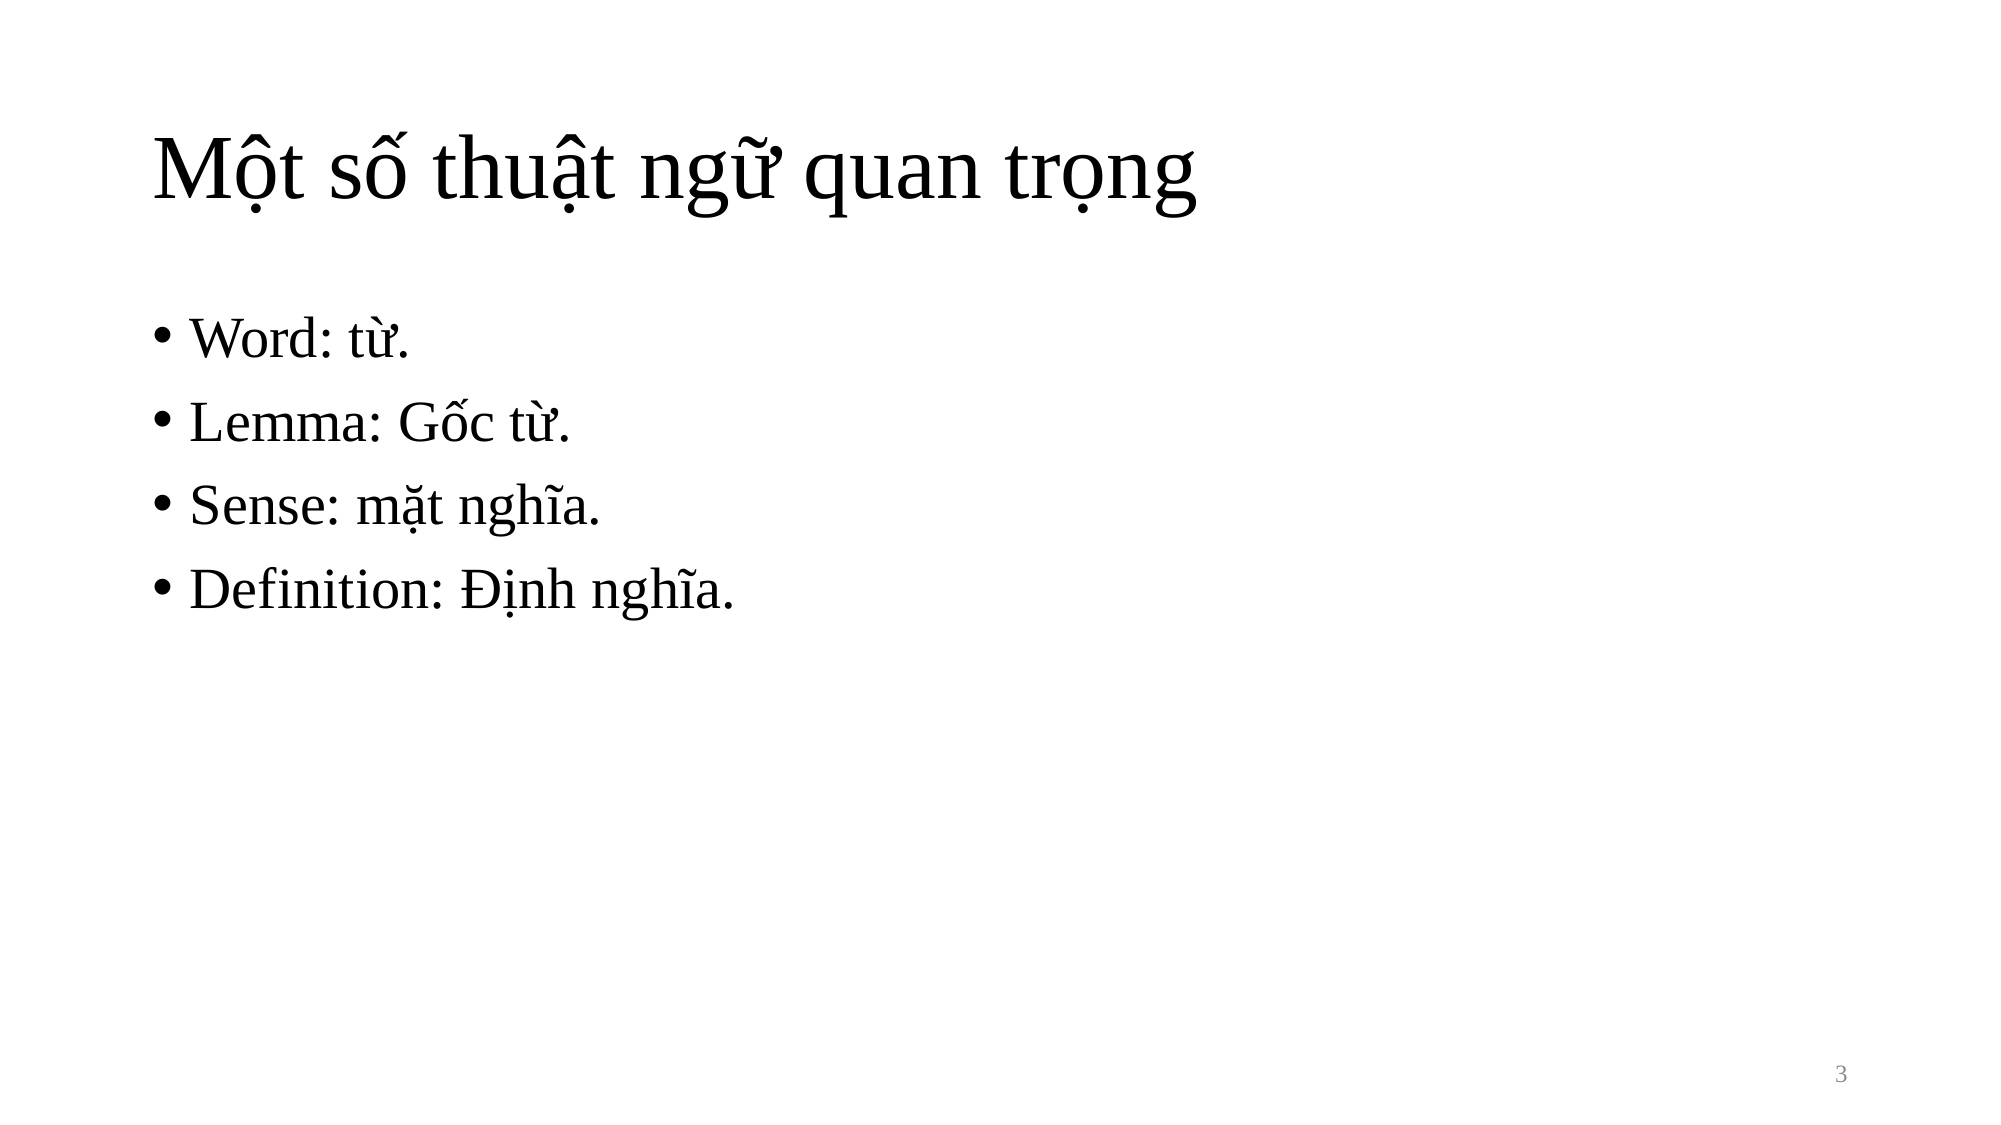

# Một số thuật ngữ quan trọng
Word: từ.
Lemma: Gốc từ.
Sense: mặt nghĩa.
Definition: Định nghĩa.
3